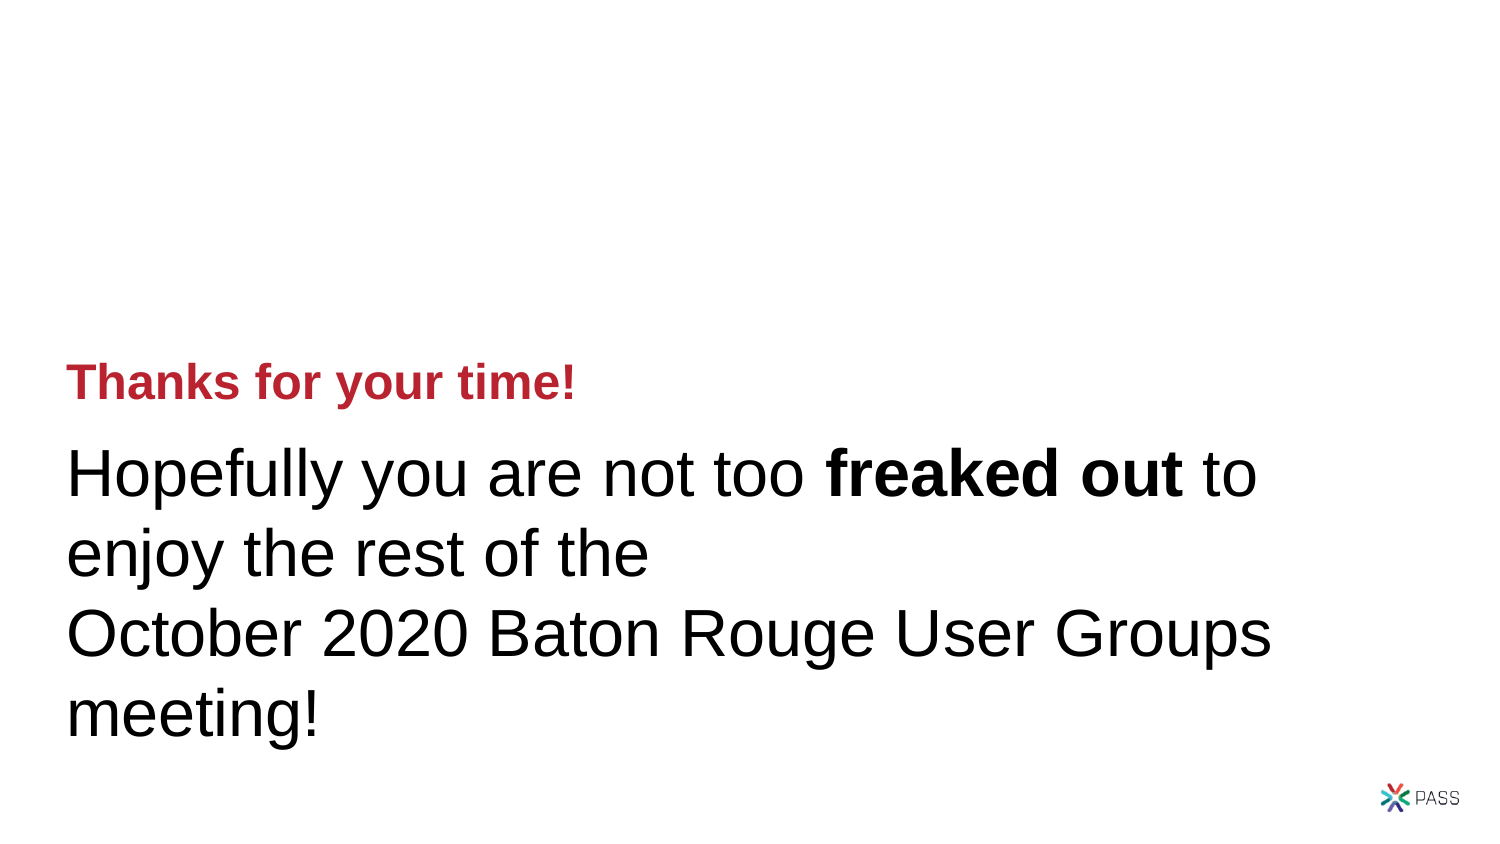

Thanks for your time!
Hopefully you are not too freaked out to enjoy the rest of the
October 2020 Baton Rouge User Groups meeting!